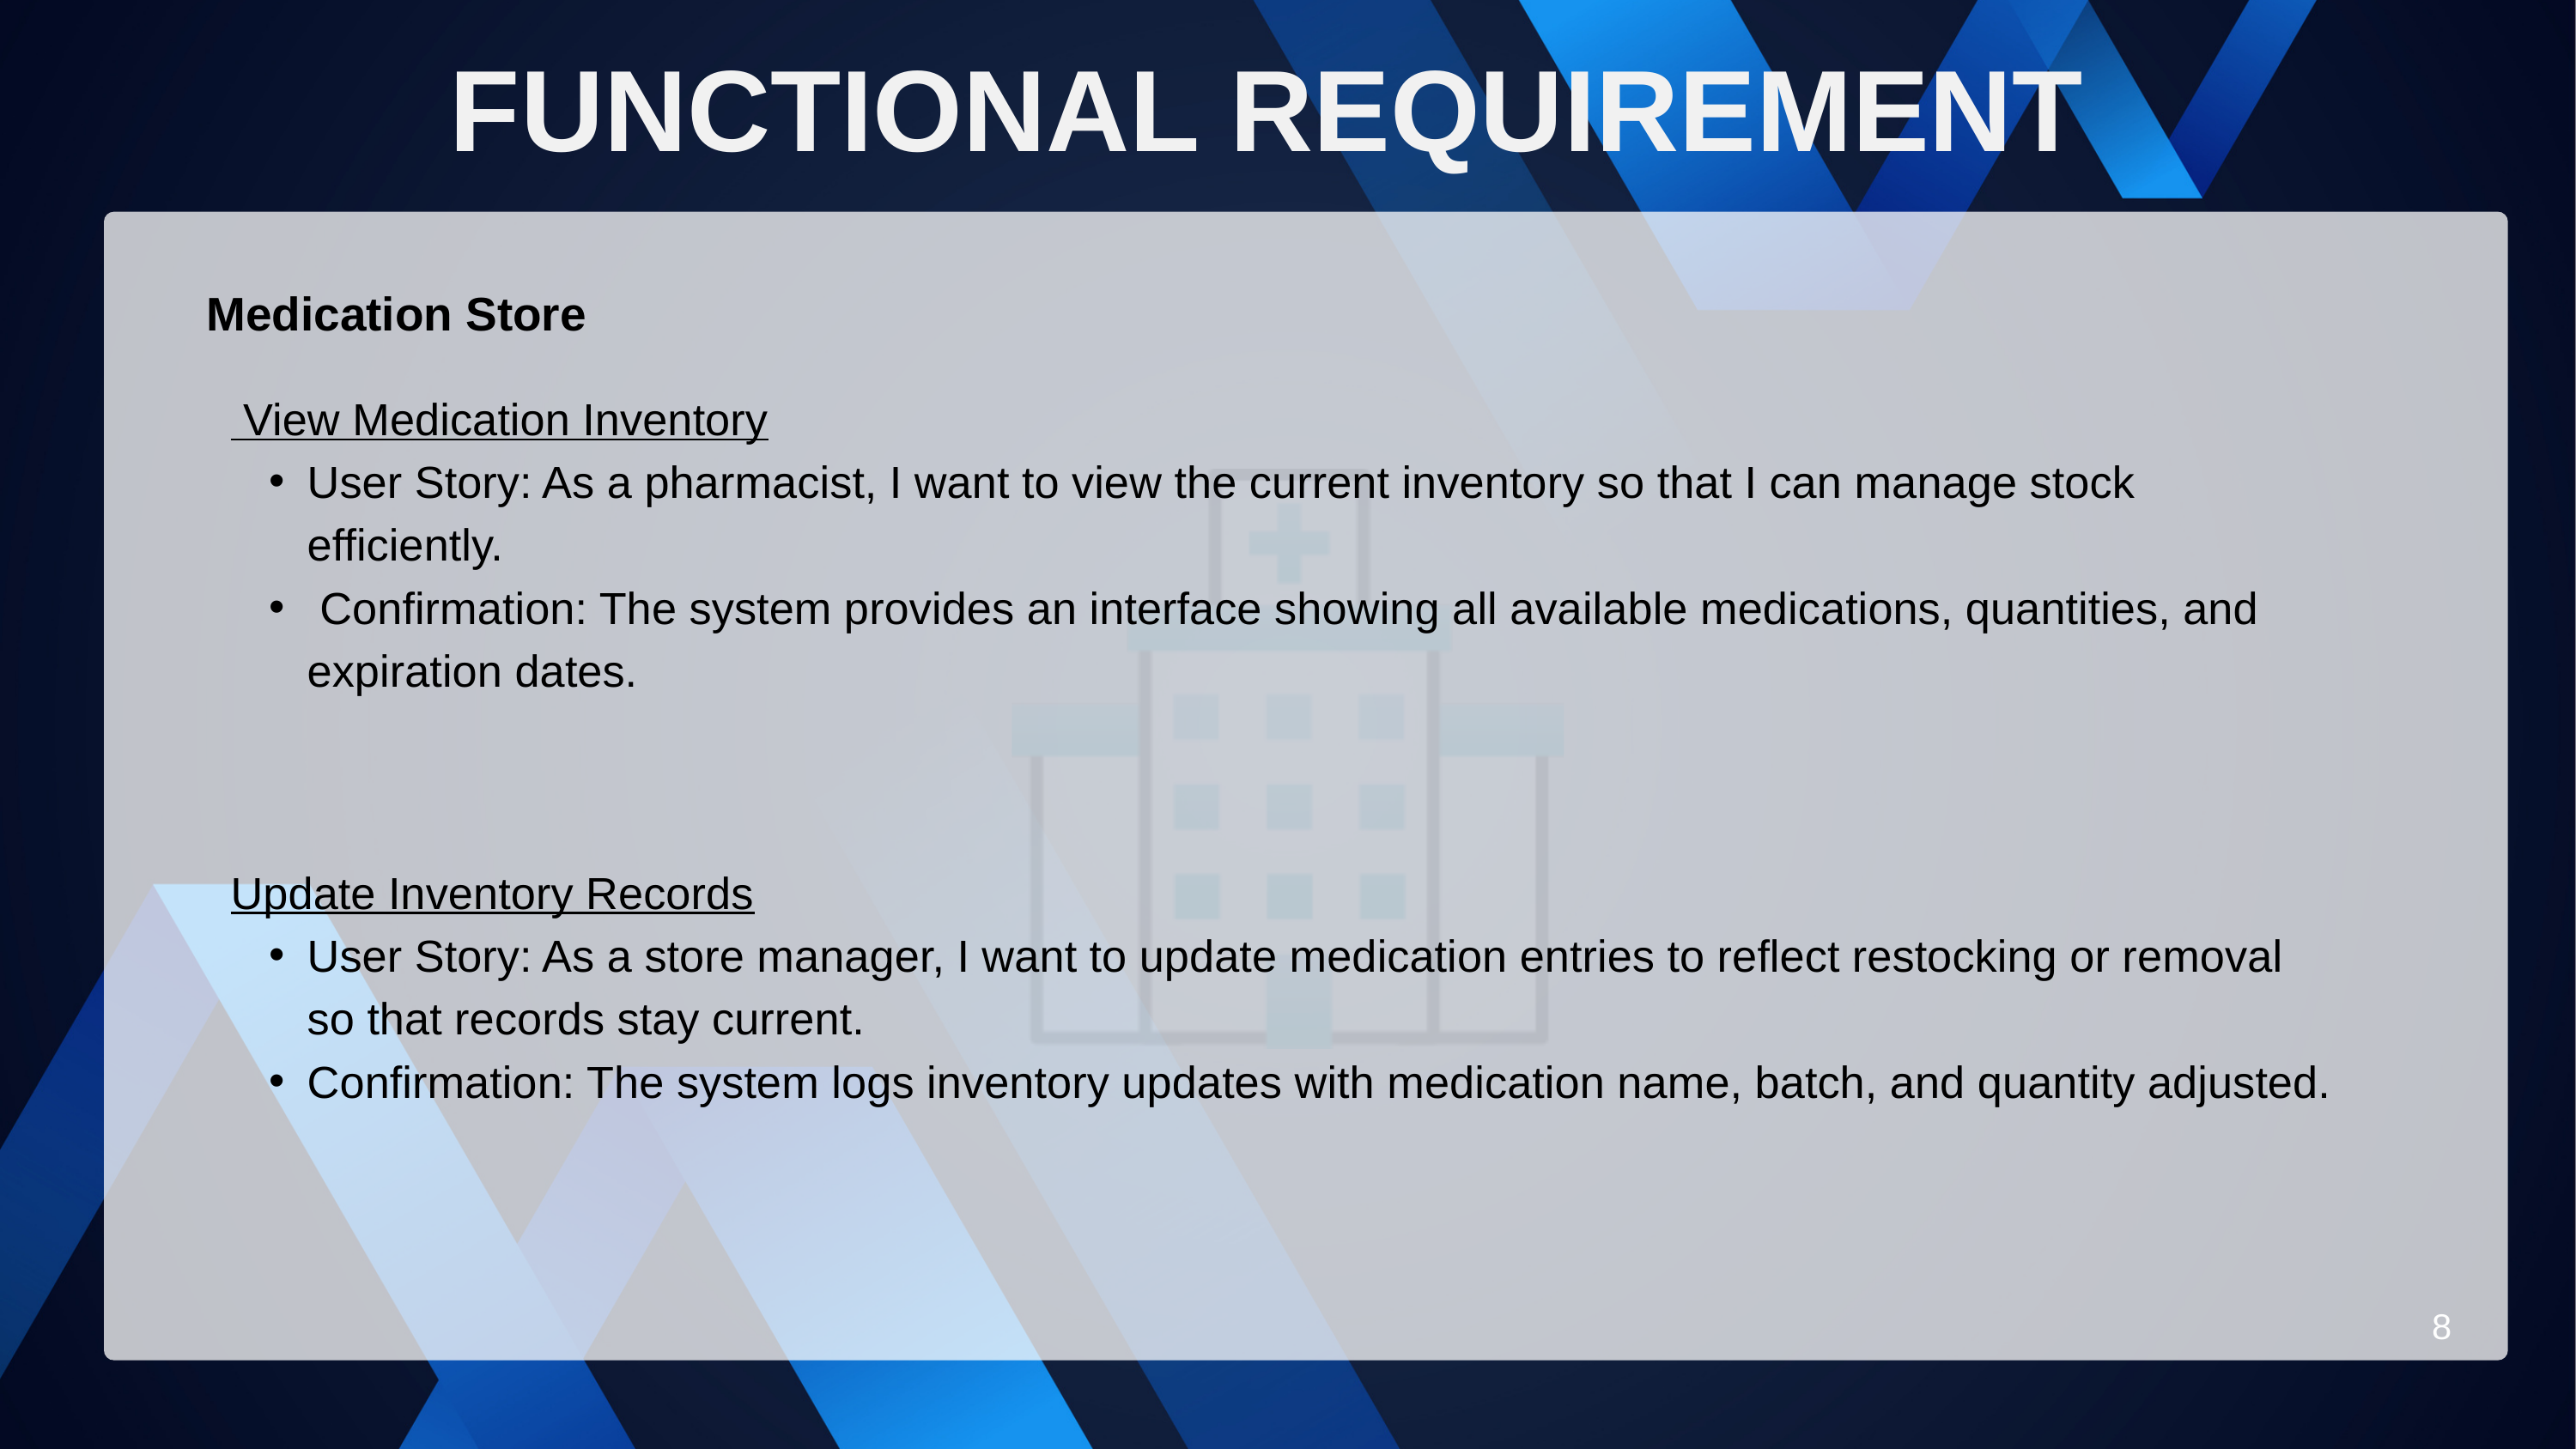

FUNCTIONAL REQUIREMENT

Medication Store
 View Medication Inventory
User Story: As a pharmacist, I want to view the current inventory so that I can manage stock efficiently.
 Confirmation: The system provides an interface showing all available medications, quantities, and expiration dates.

Update Inventory Records
User Story: As a store manager, I want to update medication entries to reflect restocking or removal so that records stay current.
Confirmation: The system logs inventory updates with medication name, batch, and quantity adjusted.

8